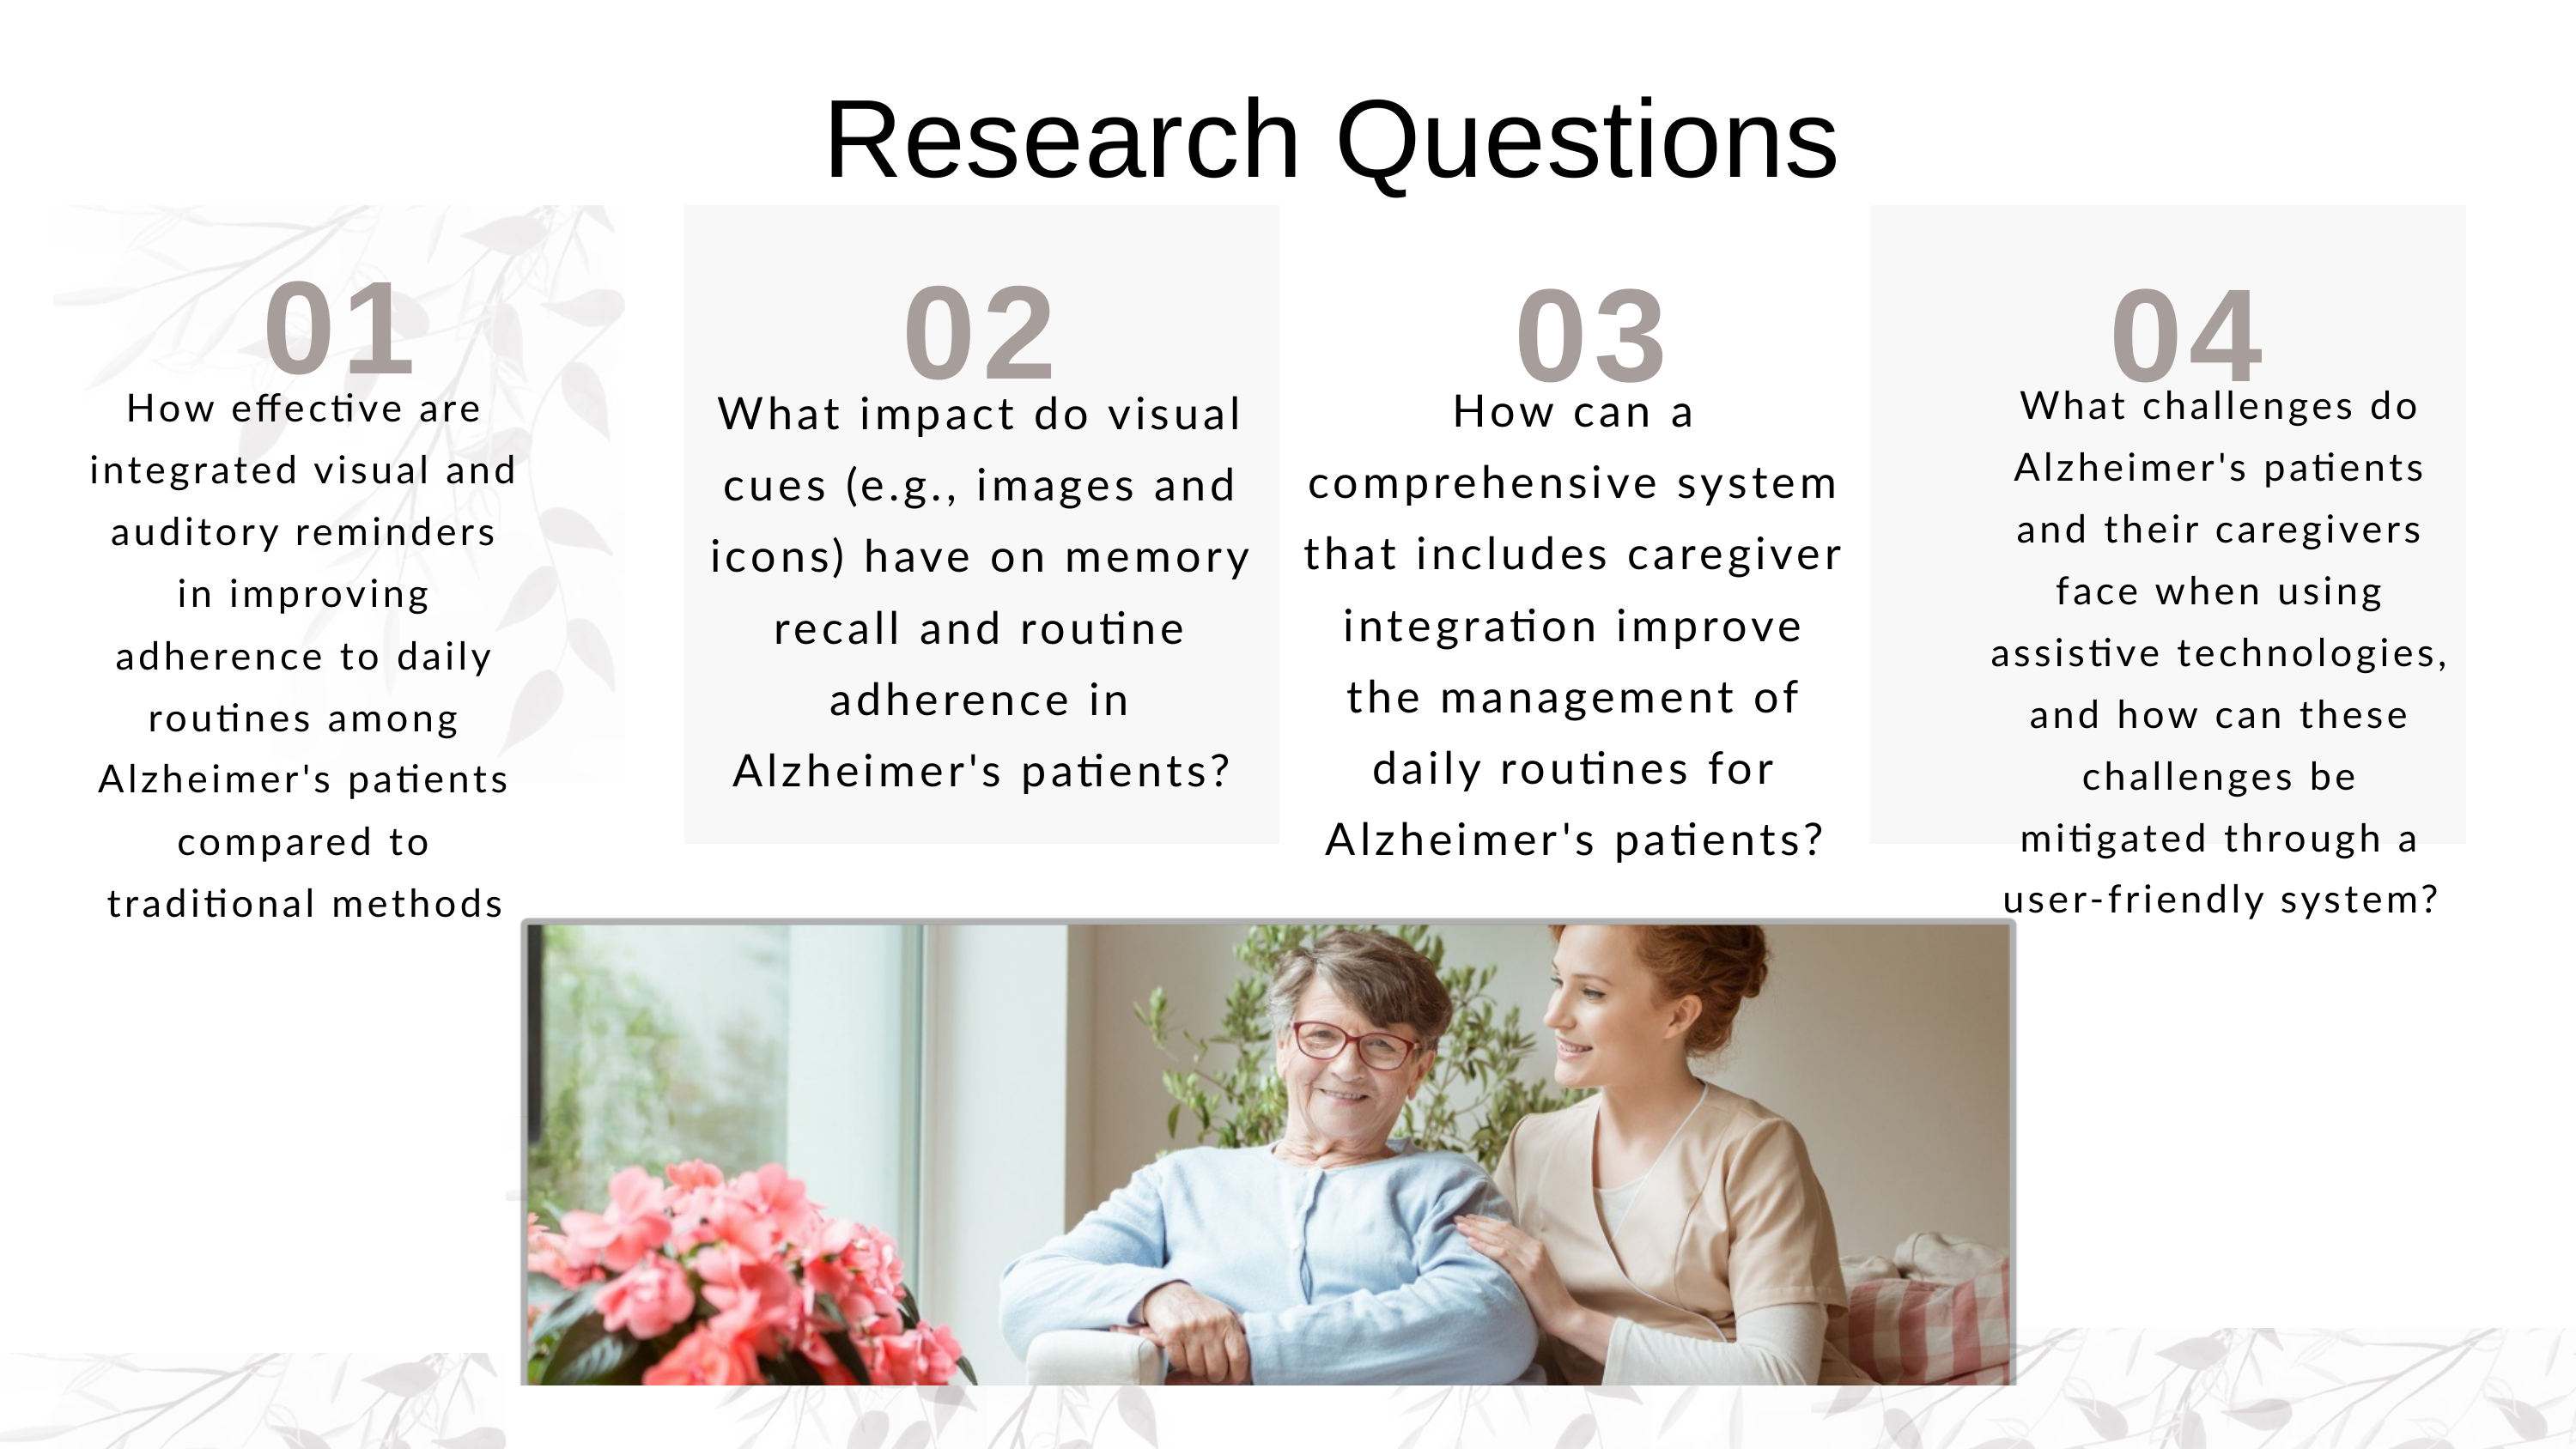

Research Questions

01
02
03
04
How can a comprehensive system that includes caregiver integration improve the management of daily routines for Alzheimer's patients?
What challenges do Alzheimer's patients and their caregivers face when using assistive technologies, and how can these challenges be mitigated through a user-friendly system?
What impact do visual cues (e.g., images and icons) have on memory recall and routine adherence in Alzheimer's patients?
How effective are integrated visual and auditory reminders in improving adherence to daily routines among Alzheimer's patients compared to traditional methods